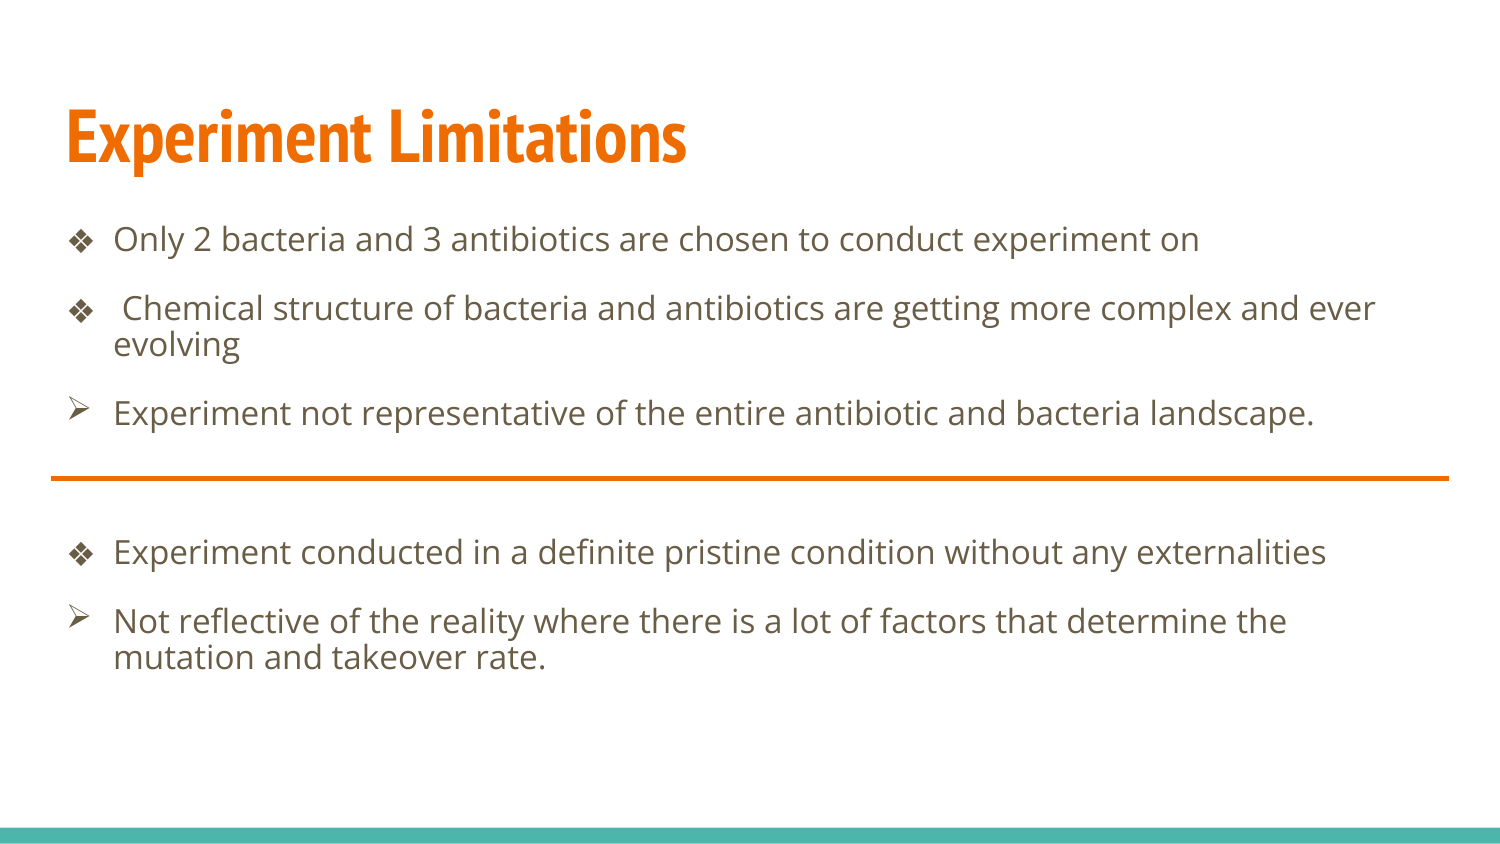

# Experiment Limitations
Only 2 bacteria and 3 antibiotics are chosen to conduct experiment on
 Chemical structure of bacteria and antibiotics are getting more complex and ever evolving
Experiment not representative of the entire antibiotic and bacteria landscape.

Experiment conducted in a definite pristine condition without any externalities
Not reflective of the reality where there is a lot of factors that determine the mutation and takeover rate.